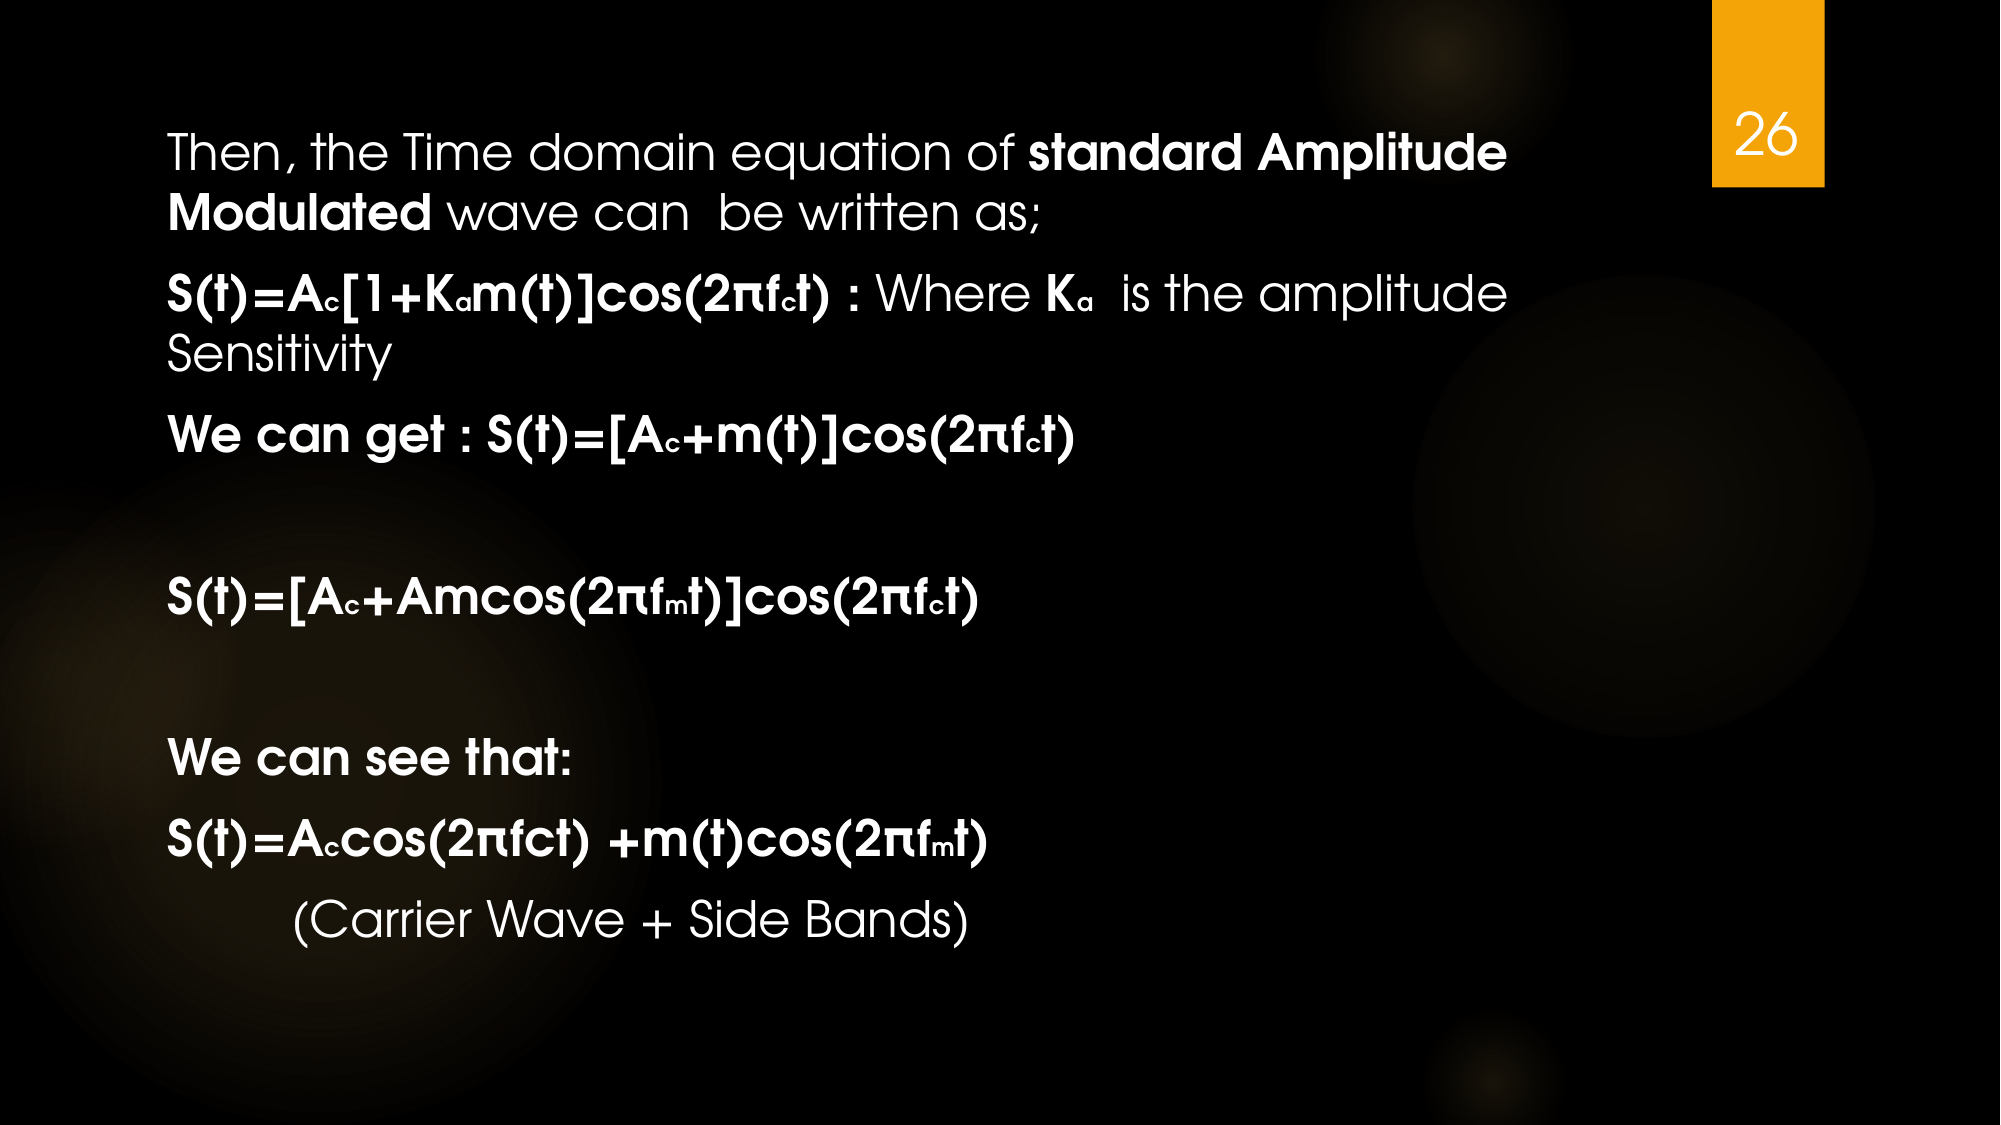

26
Then, the Time domain equation of standard Amplitude Modulated wave can  be written as;
S(t)=Ac[1+Kam(t)]cos(2πfct) : Where Ka  is the amplitude Sensitivity
We can get : S(t)=[Ac+m(t)]cos(2πfct)

S(t)=[Ac+Amcos(2πfmt)]cos(2πfct)

We can see that:
S(t)=Accos(2πfct) +m(t)cos(2πfmt)
         (Carrier Wave + Side Bands)